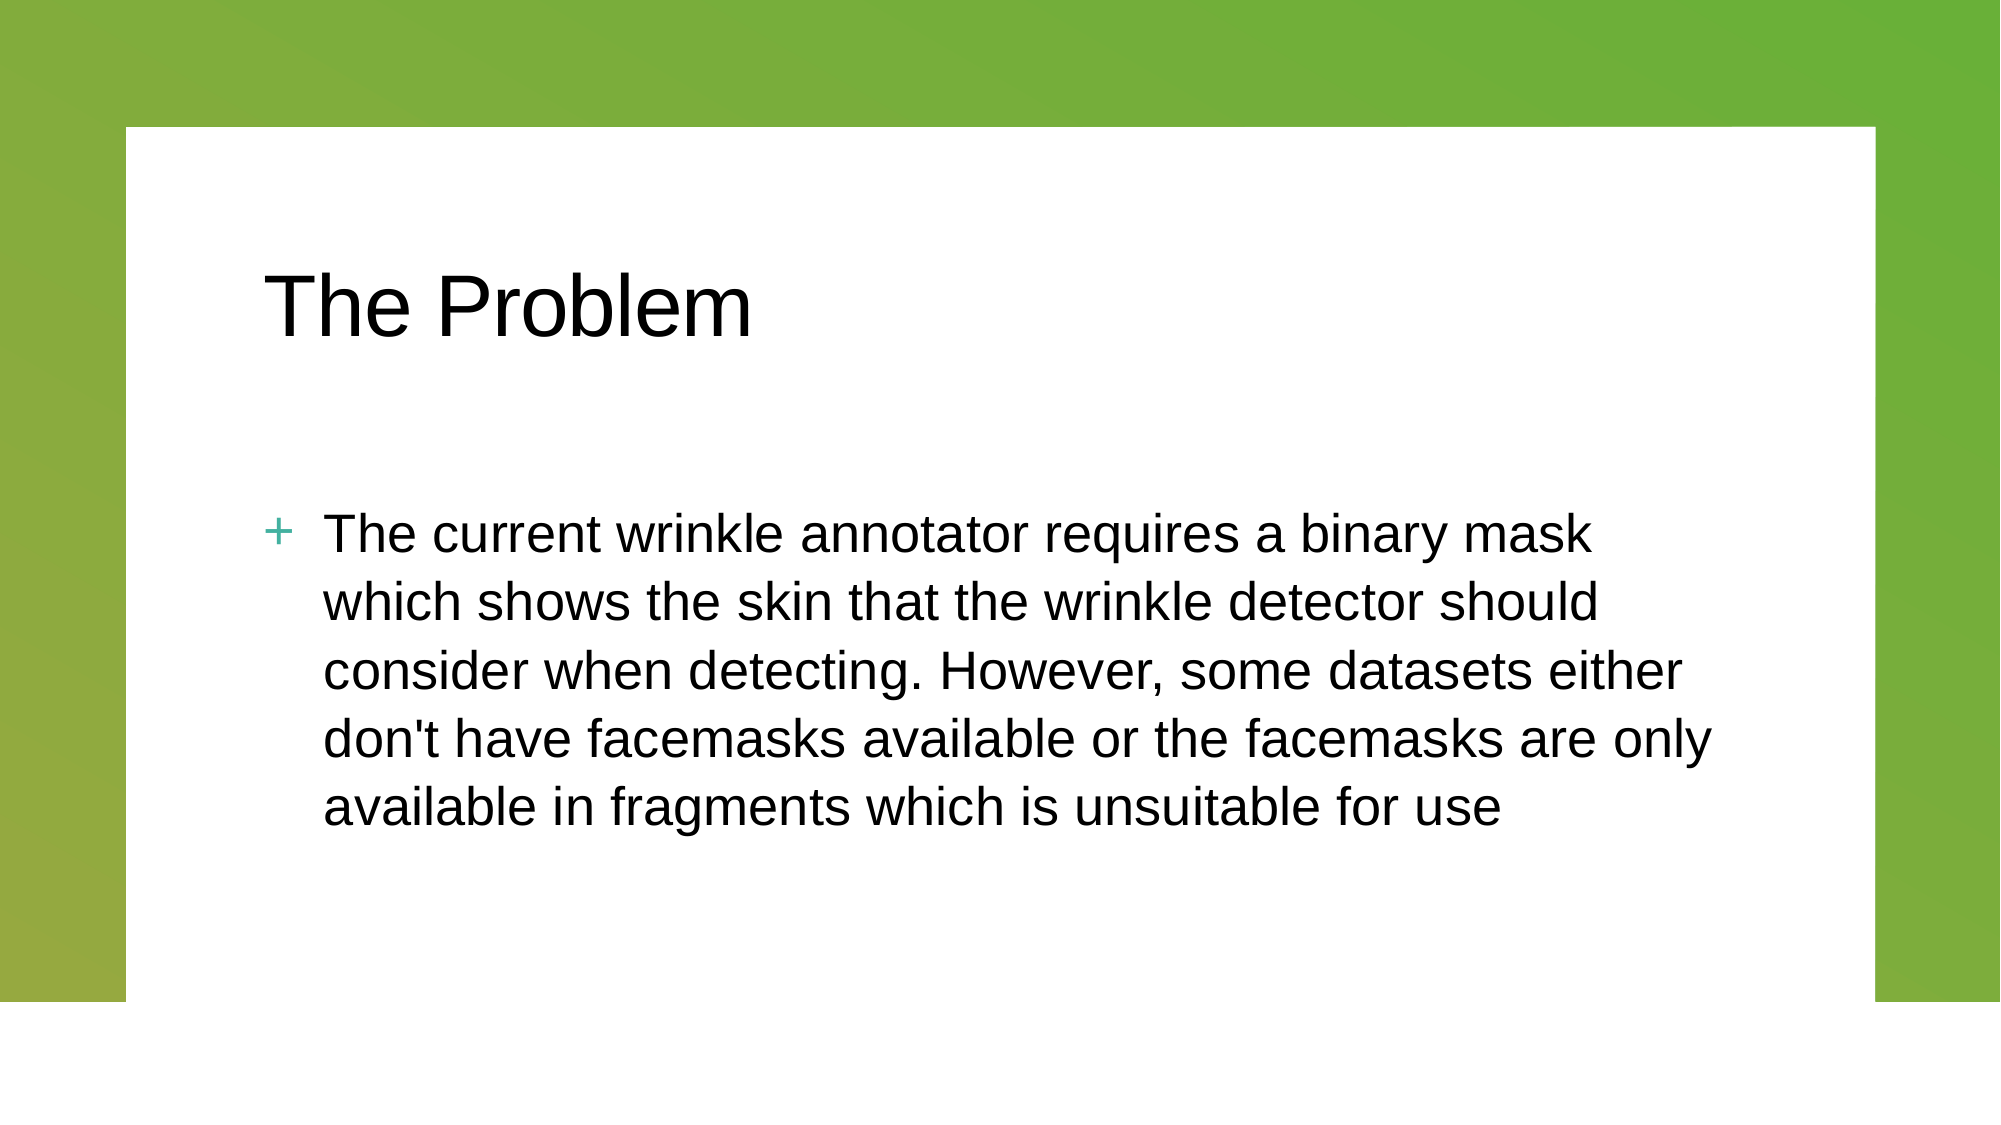

# The Problem
The current wrinkle annotator requires a binary mask which shows the skin that the wrinkle detector should consider when detecting. However, some datasets either don't have facemasks available or the facemasks are only available in fragments which is unsuitable for use